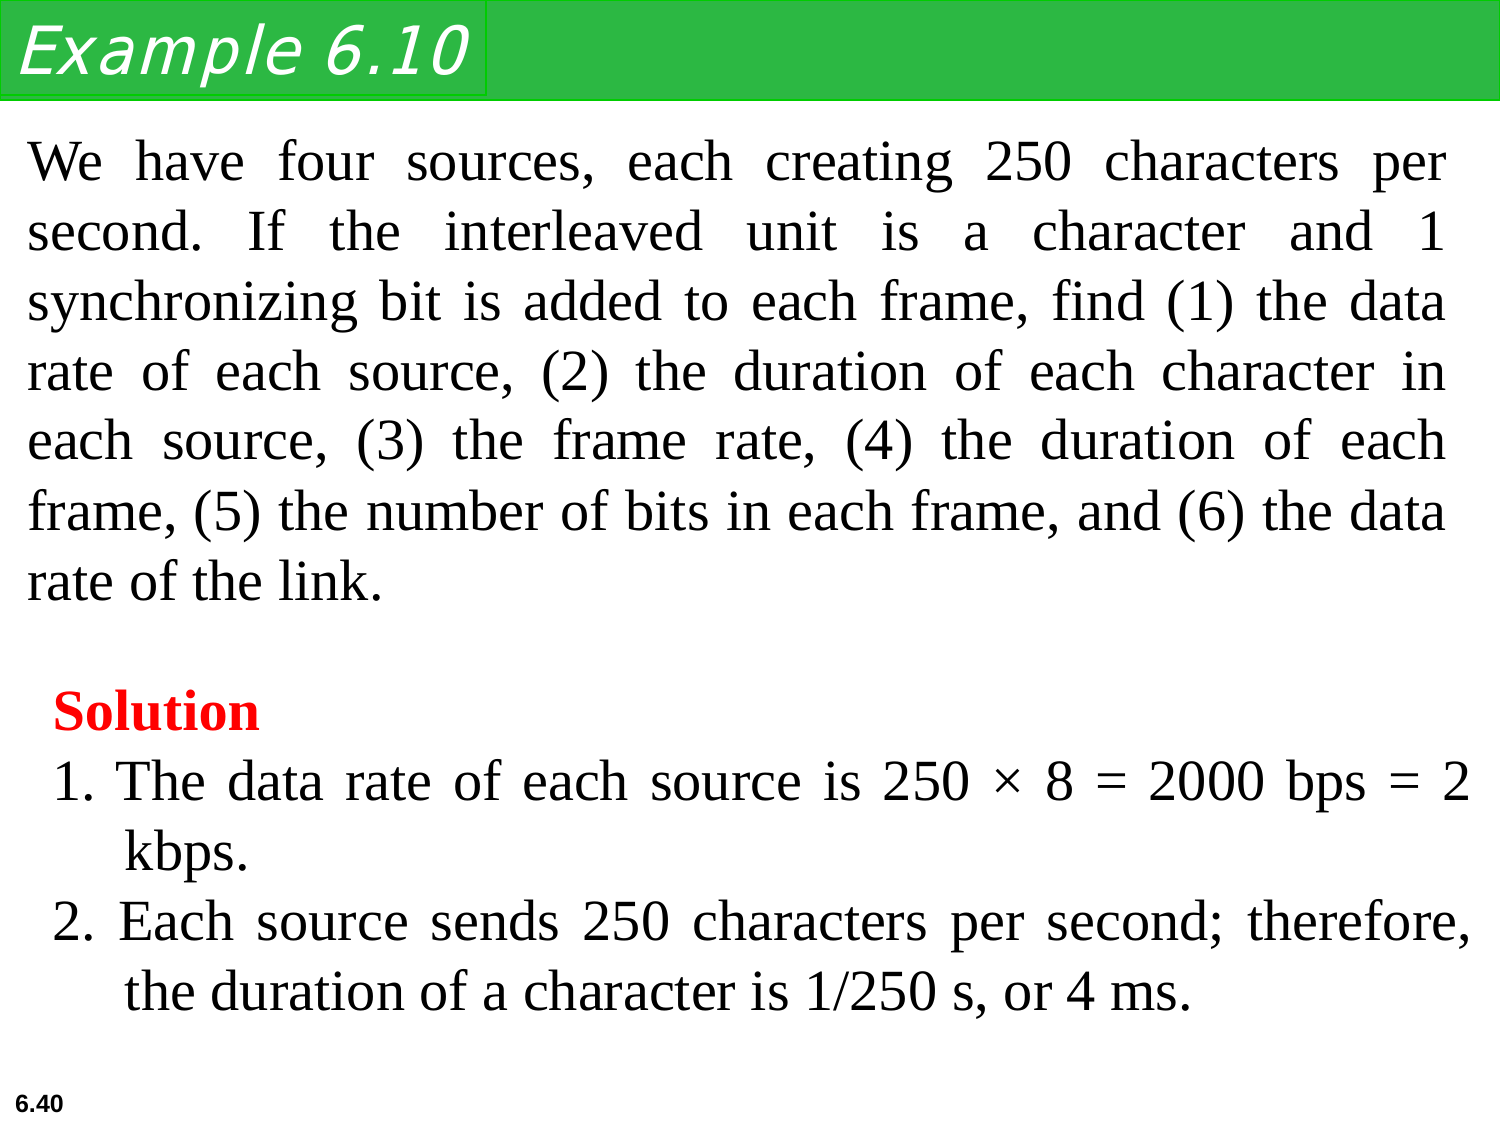

Example 6.10
We have four sources, each creating 250 characters per second. If the interleaved unit is a character and 1 synchronizing bit is added to each frame, find (1) the data rate of each source, (2) the duration of each character in each source, (3) the frame rate, (4) the duration of each frame, (5) the number of bits in each frame, and (6) the data rate of the link.
Solution
1. The data rate of each source is 250 × 8 = 2000 bps = 2
     kbps.
2. Each source sends 250 characters per second; therefore,
     the duration of a character is 1/250 s, or 4 ms.
6.40